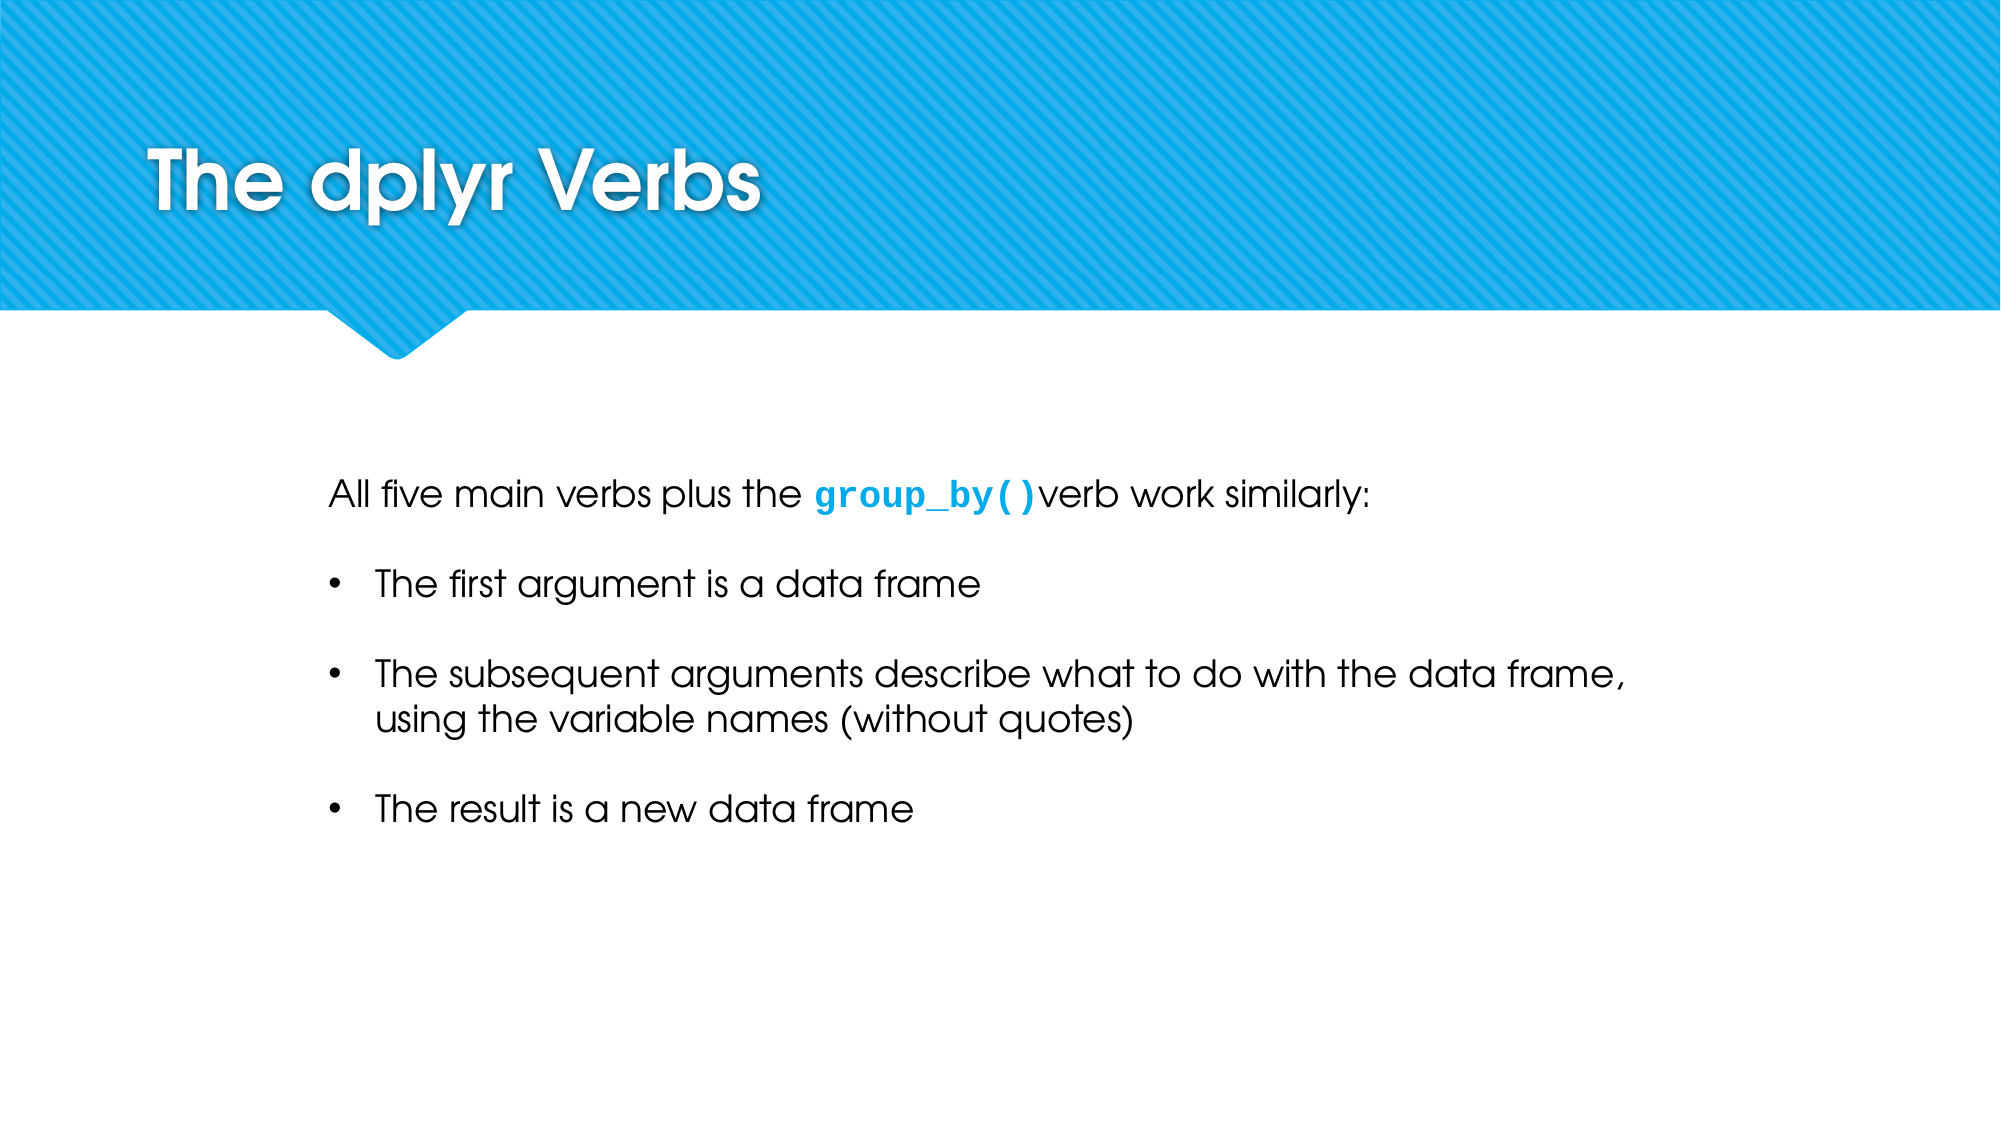

# The dplyr Verbs
All five main verbs plus the group_by()verb work similarly:

The first argument is a data frame

The subsequent arguments describe what to do with the data frame, using the variable names (without quotes)

The result is a new data frame